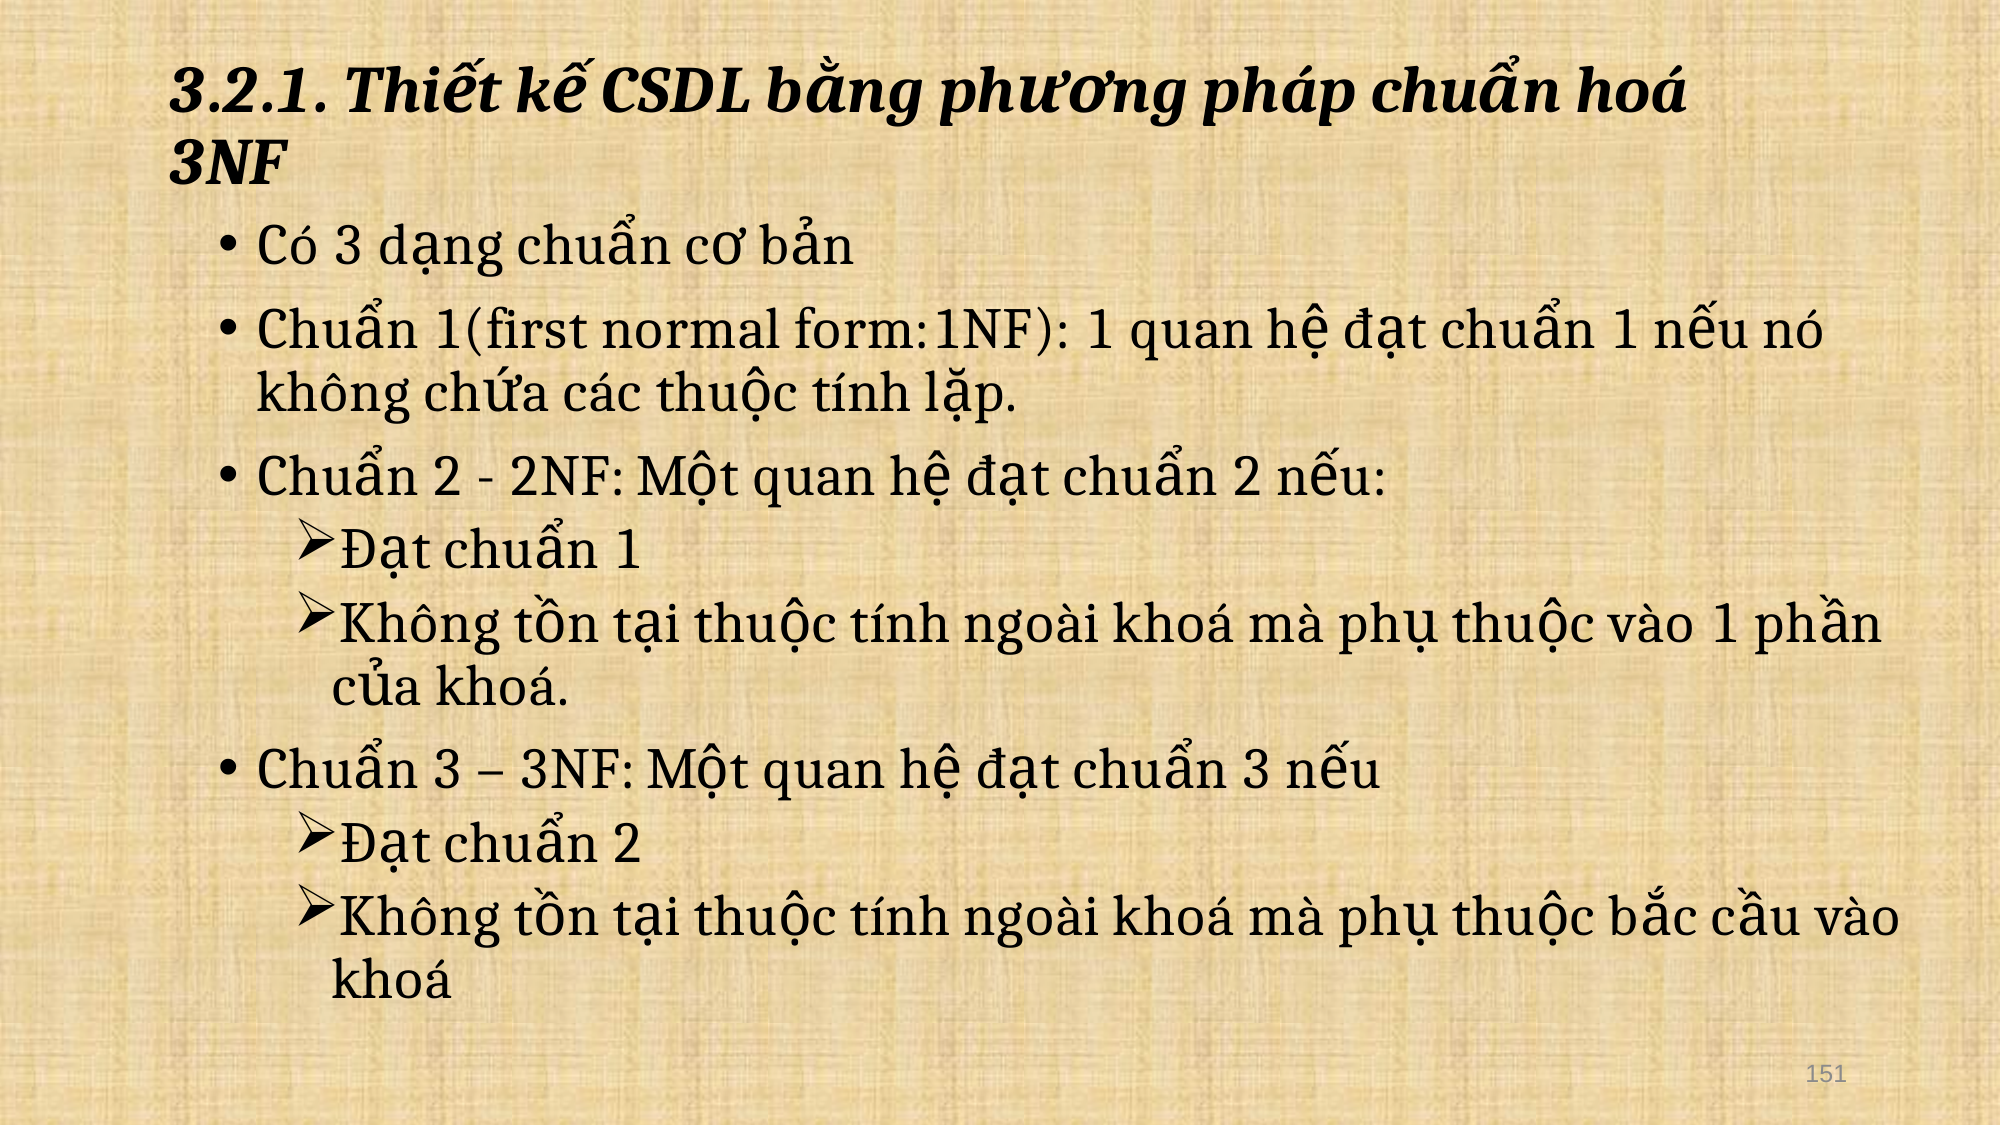

# 3.2.1. Thiết kế CSDL bằng phương pháp chuẩn hoá 3NF
Có 3 dạng chuẩn cơ bản
Chuẩn 1(first normal form:1NF): 1 quan hệ đạt chuẩn 1 nếu nó không chứa các thuộc tính lặp.
Chuẩn 2 - 2NF: Một quan hệ đạt chuẩn 2 nếu:
Đạt chuẩn 1
Không tồn tại thuộc tính ngoài khoá mà phụ thuộc vào 1 phần của khoá.
Chuẩn 3 – 3NF: Một quan hệ đạt chuẩn 3 nếu
Đạt chuẩn 2
Không tồn tại thuộc tính ngoài khoá mà phụ thuộc bắc cầu vào khoá
151